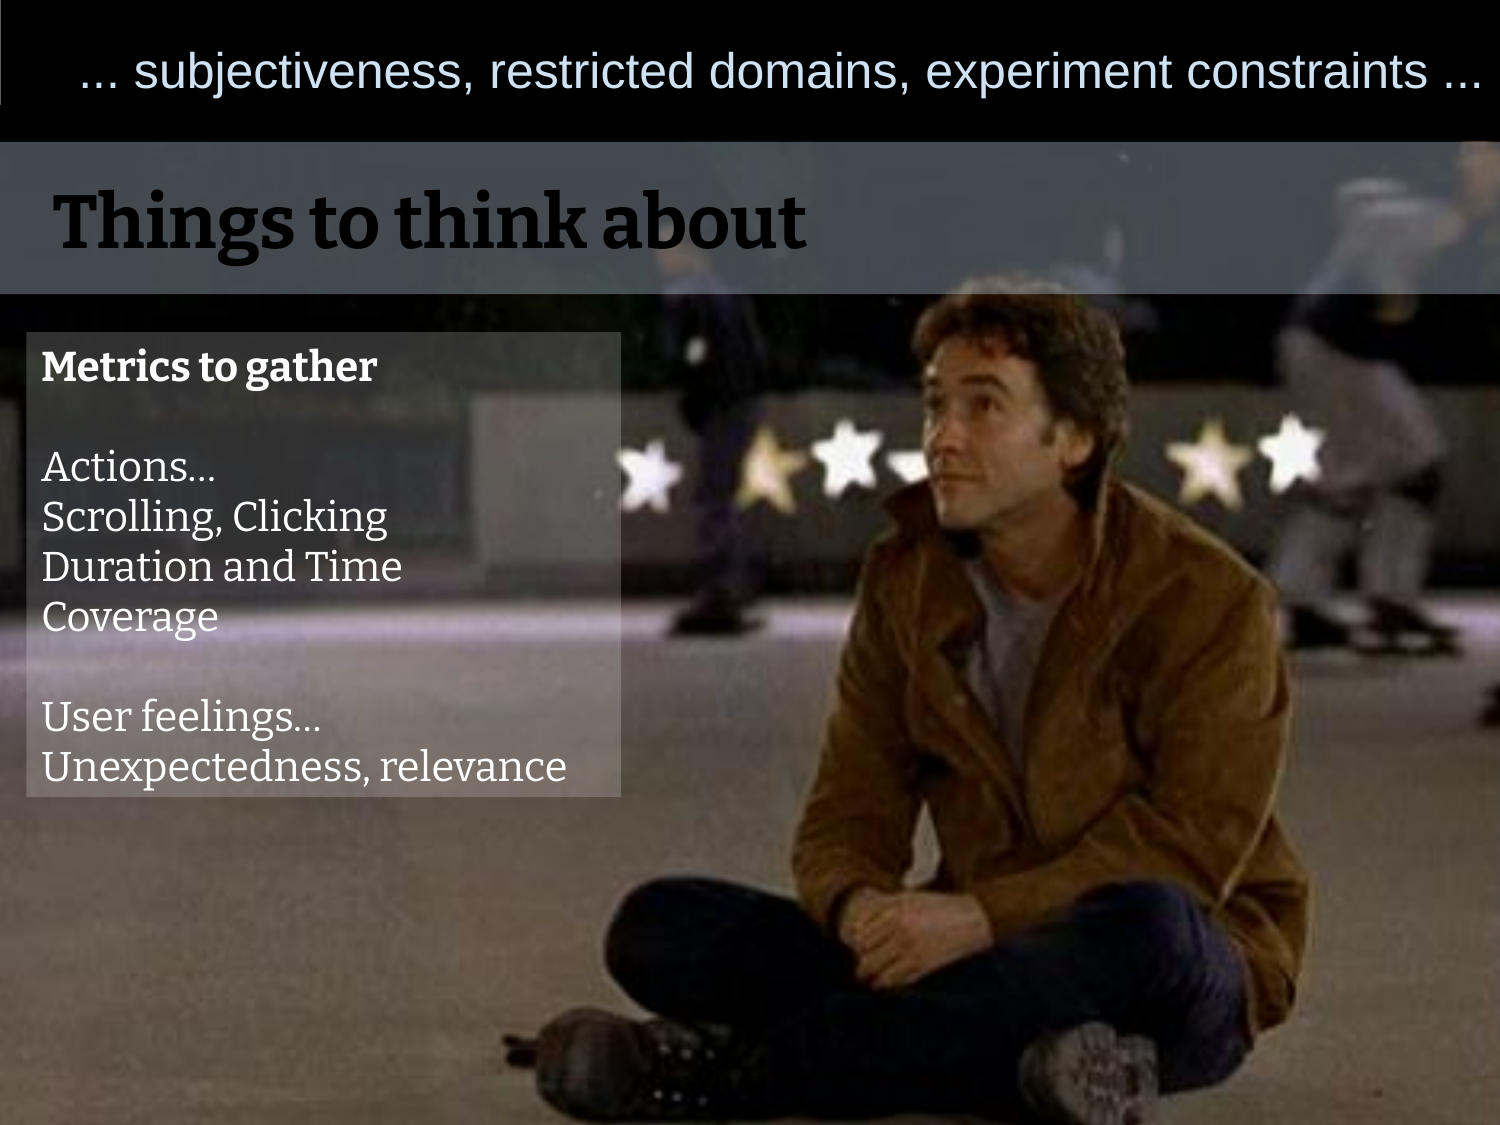

... subjectiveness, restricted domains, experiment constraints ...

# Things to think about
Metrics to gather

Actions…
Scrolling, Clicking
Duration and Time
Coverage

User feelings…
Unexpectedness, relevance